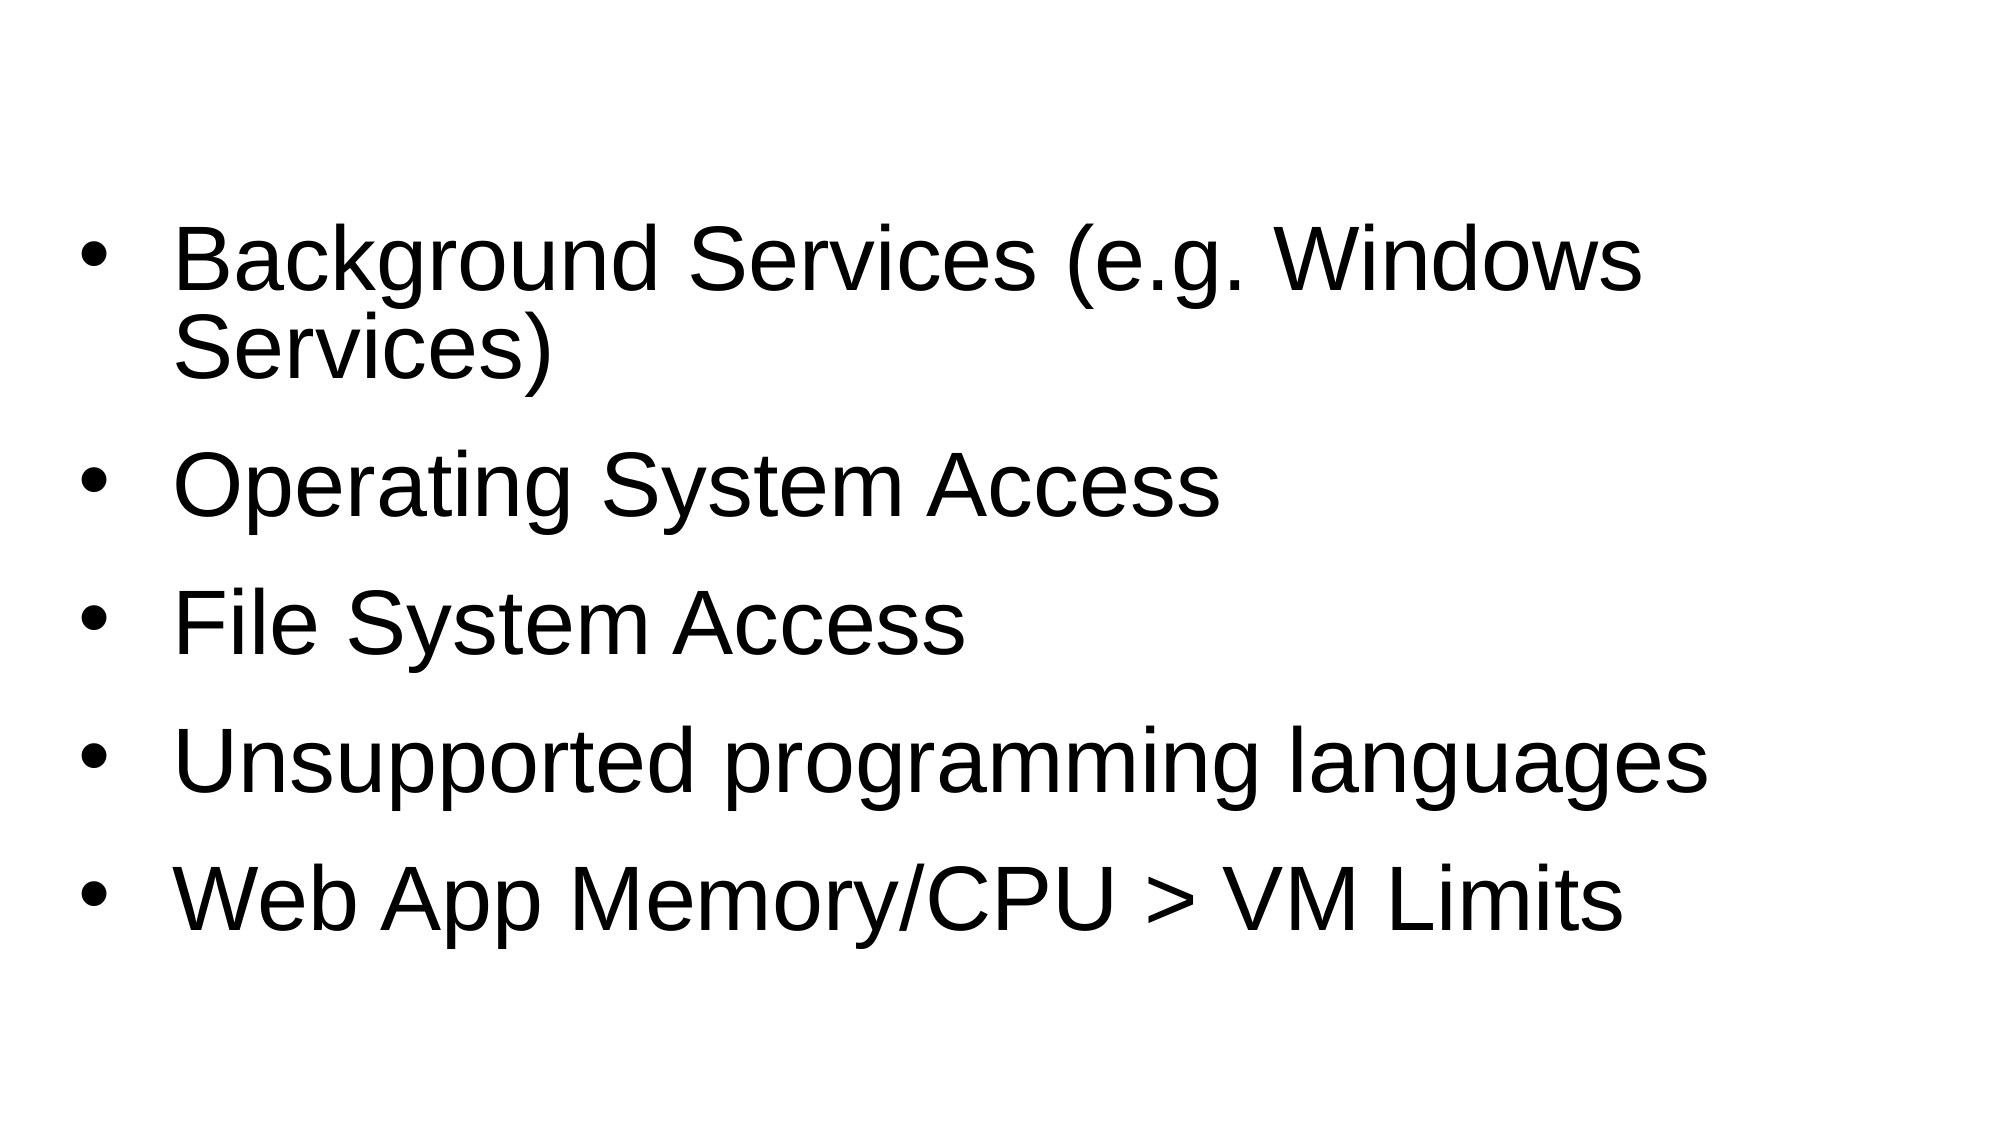

Background Services (e.g. Windows Services)
Operating System Access
File System Access
Unsupported programming languages
Web App Memory/CPU > VM Limits